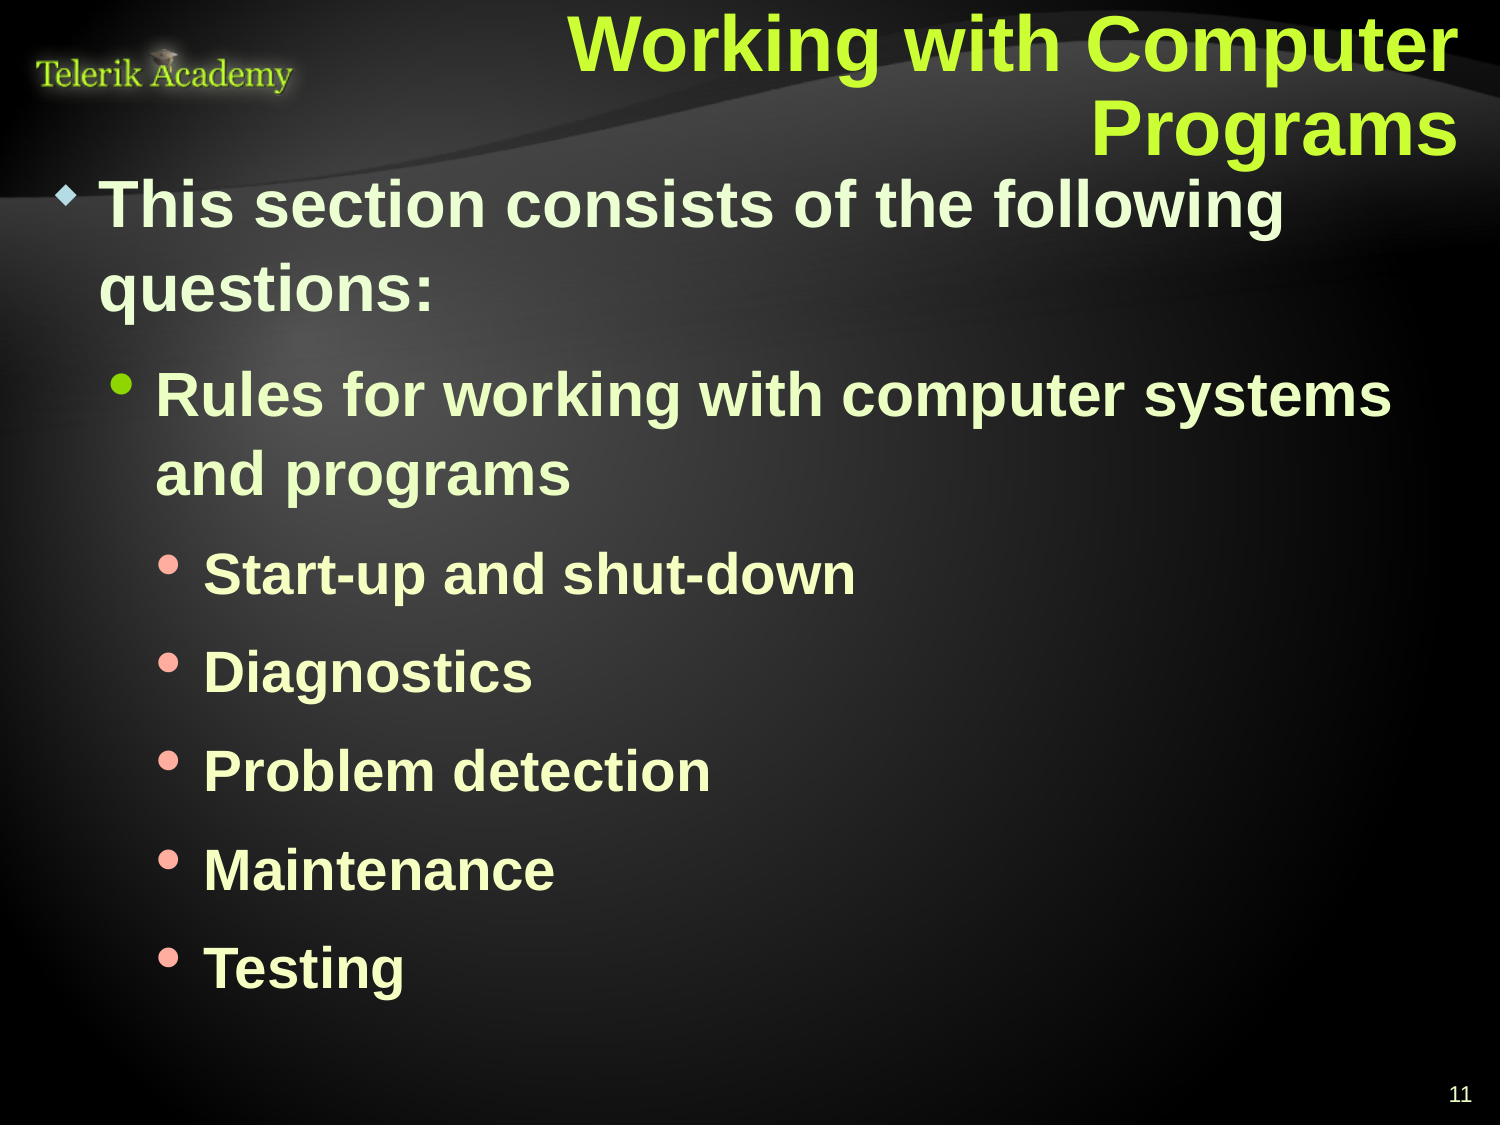

# Working with Computer Programs
This section consists of the following questions:
Rules for working with computer systems and programs
Start-up and shut-down
Diagnostics
Problem detection
Maintenance
Testing
11